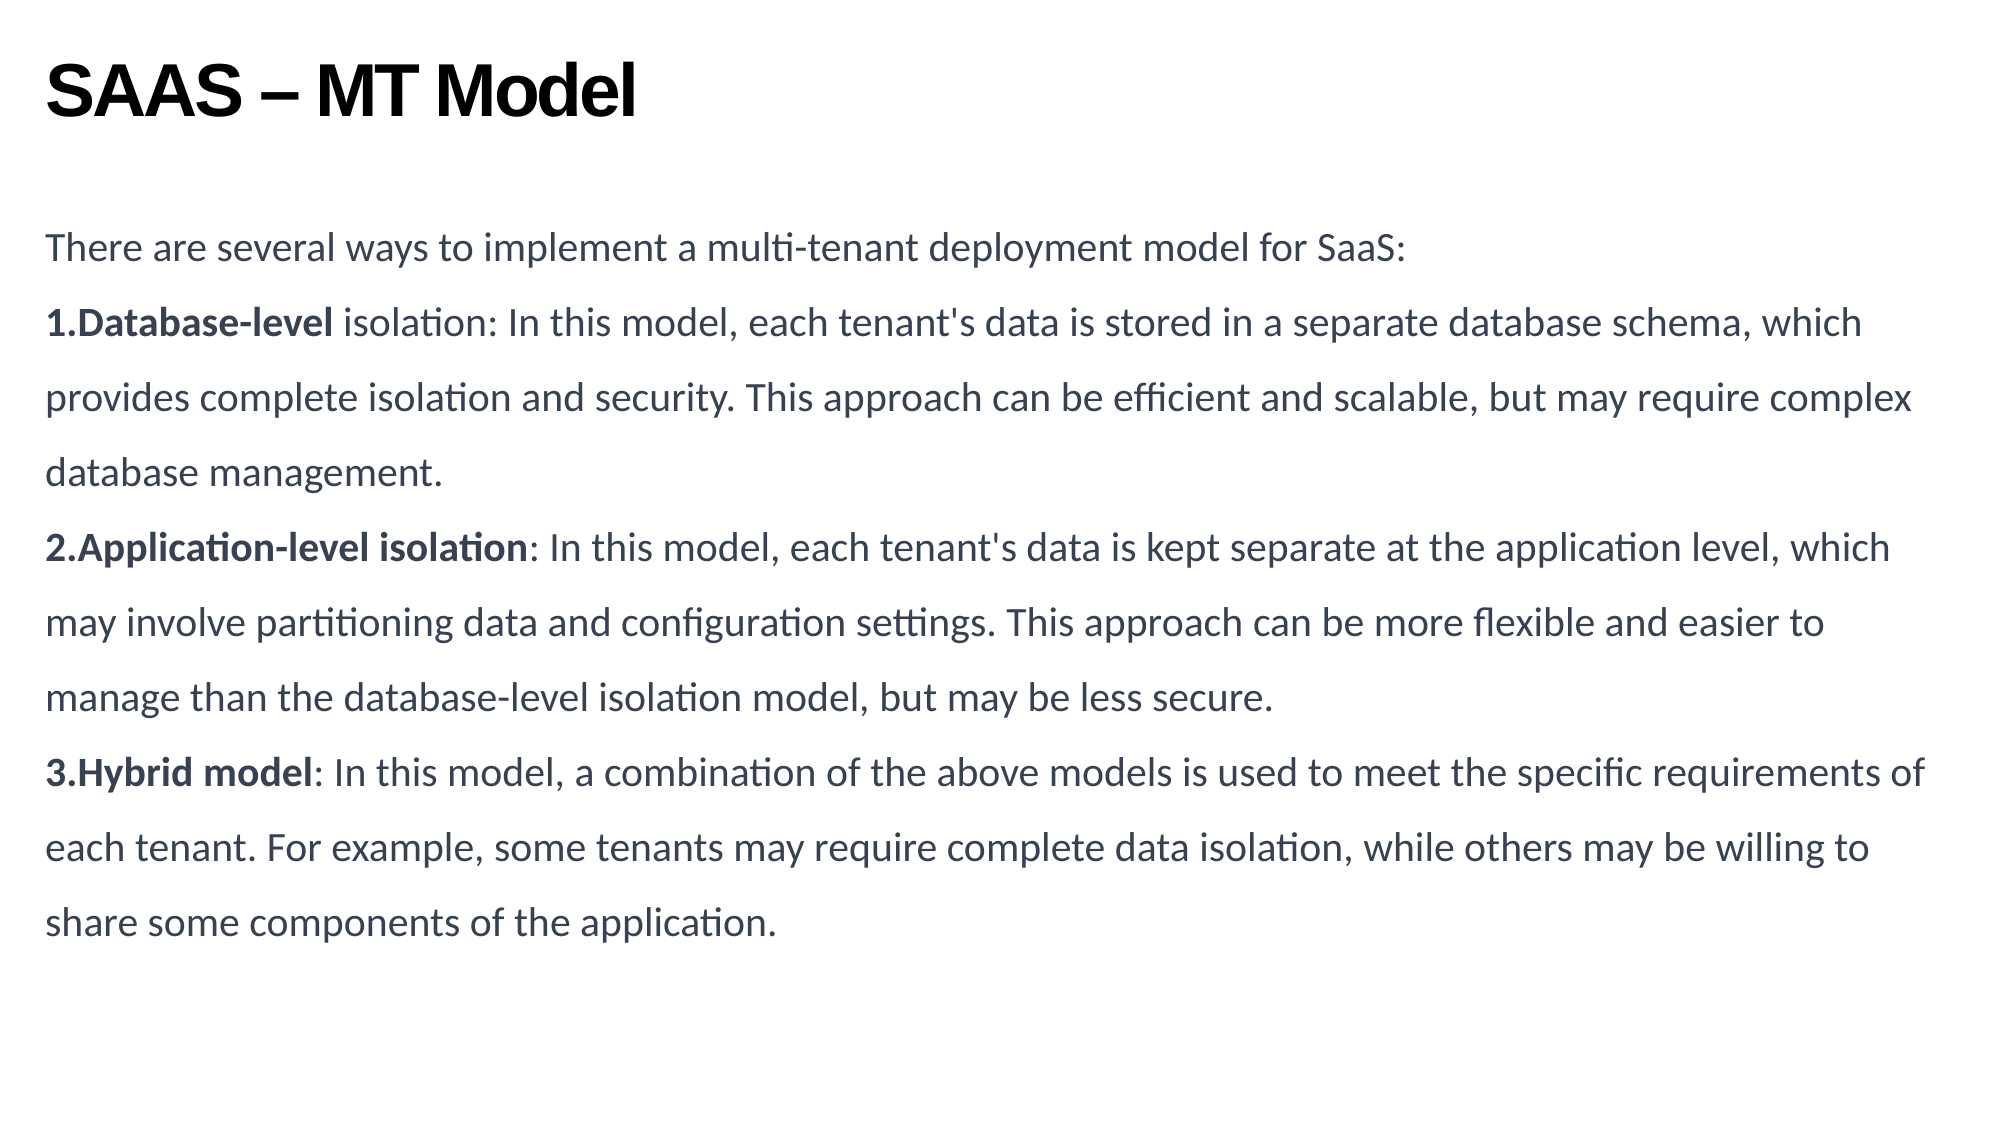

SAAS – MT Model
There are several ways to implement a multi-tenant deployment model for SaaS:
Database-level isolation: In this model, each tenant's data is stored in a separate database schema, which provides complete isolation and security. This approach can be efficient and scalable, but may require complex database management.
Application-level isolation: In this model, each tenant's data is kept separate at the application level, which may involve partitioning data and configuration settings. This approach can be more flexible and easier to manage than the database-level isolation model, but may be less secure.
Hybrid model: In this model, a combination of the above models is used to meet the specific requirements of each tenant. For example, some tenants may require complete data isolation, while others may be willing to share some components of the application.